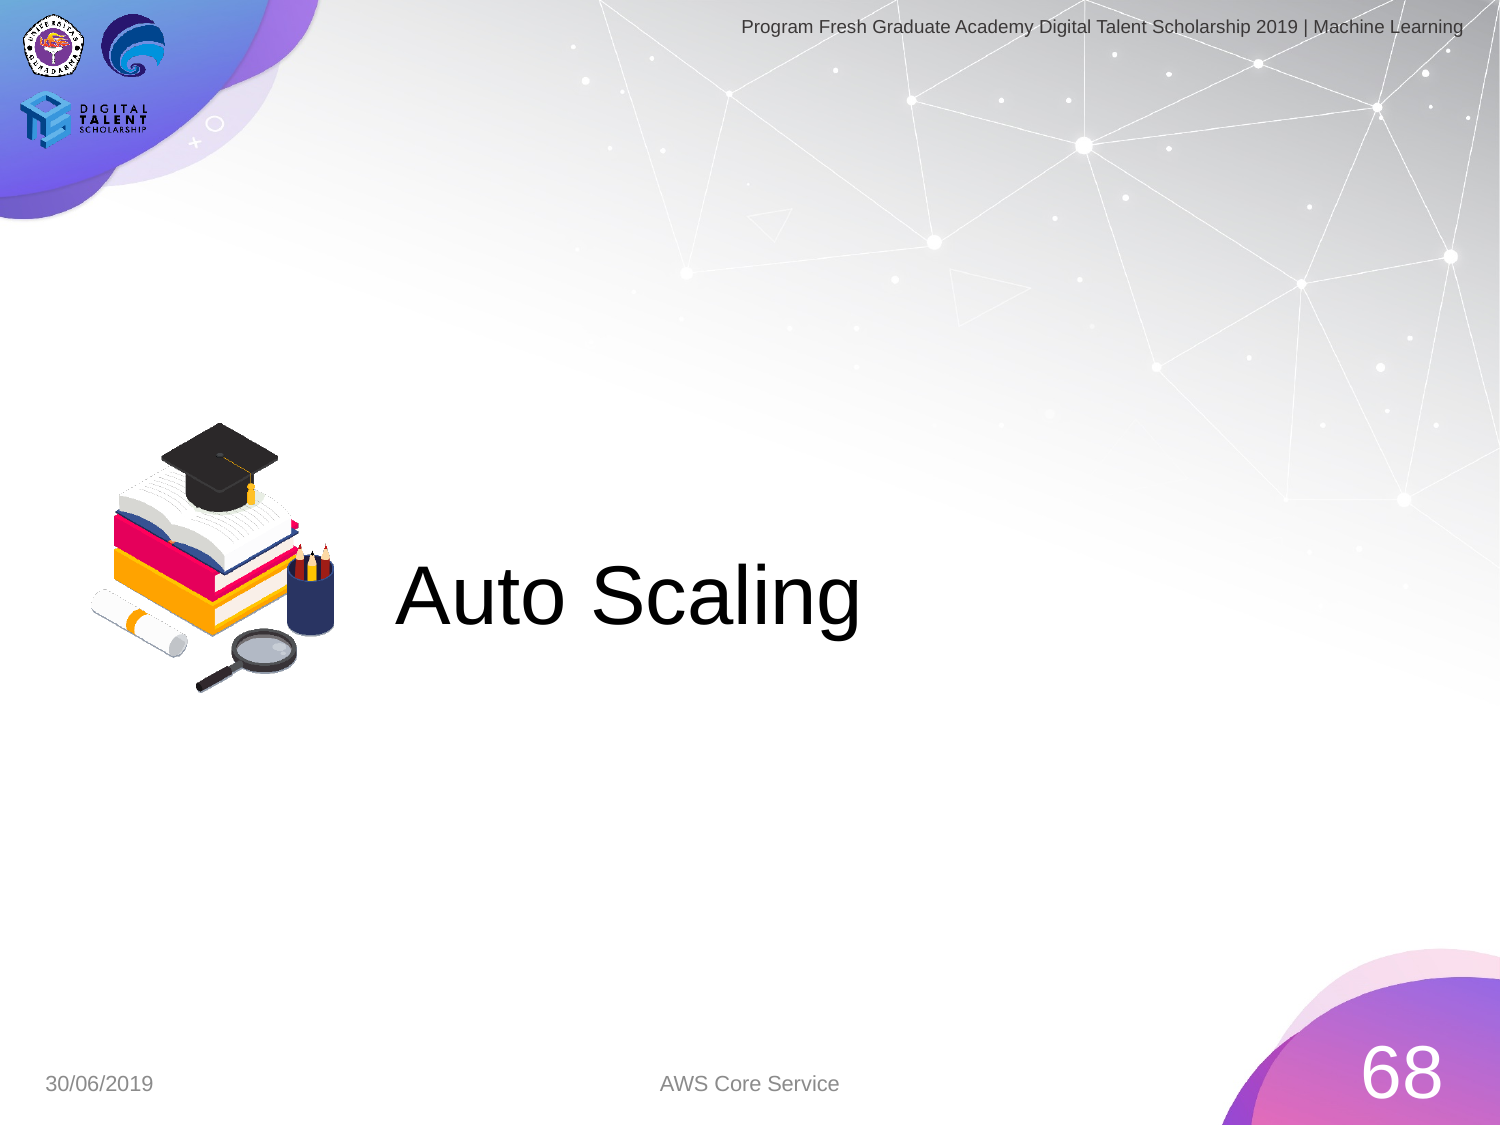

# Auto Scaling
68
30/06/2019
AWS Core Service